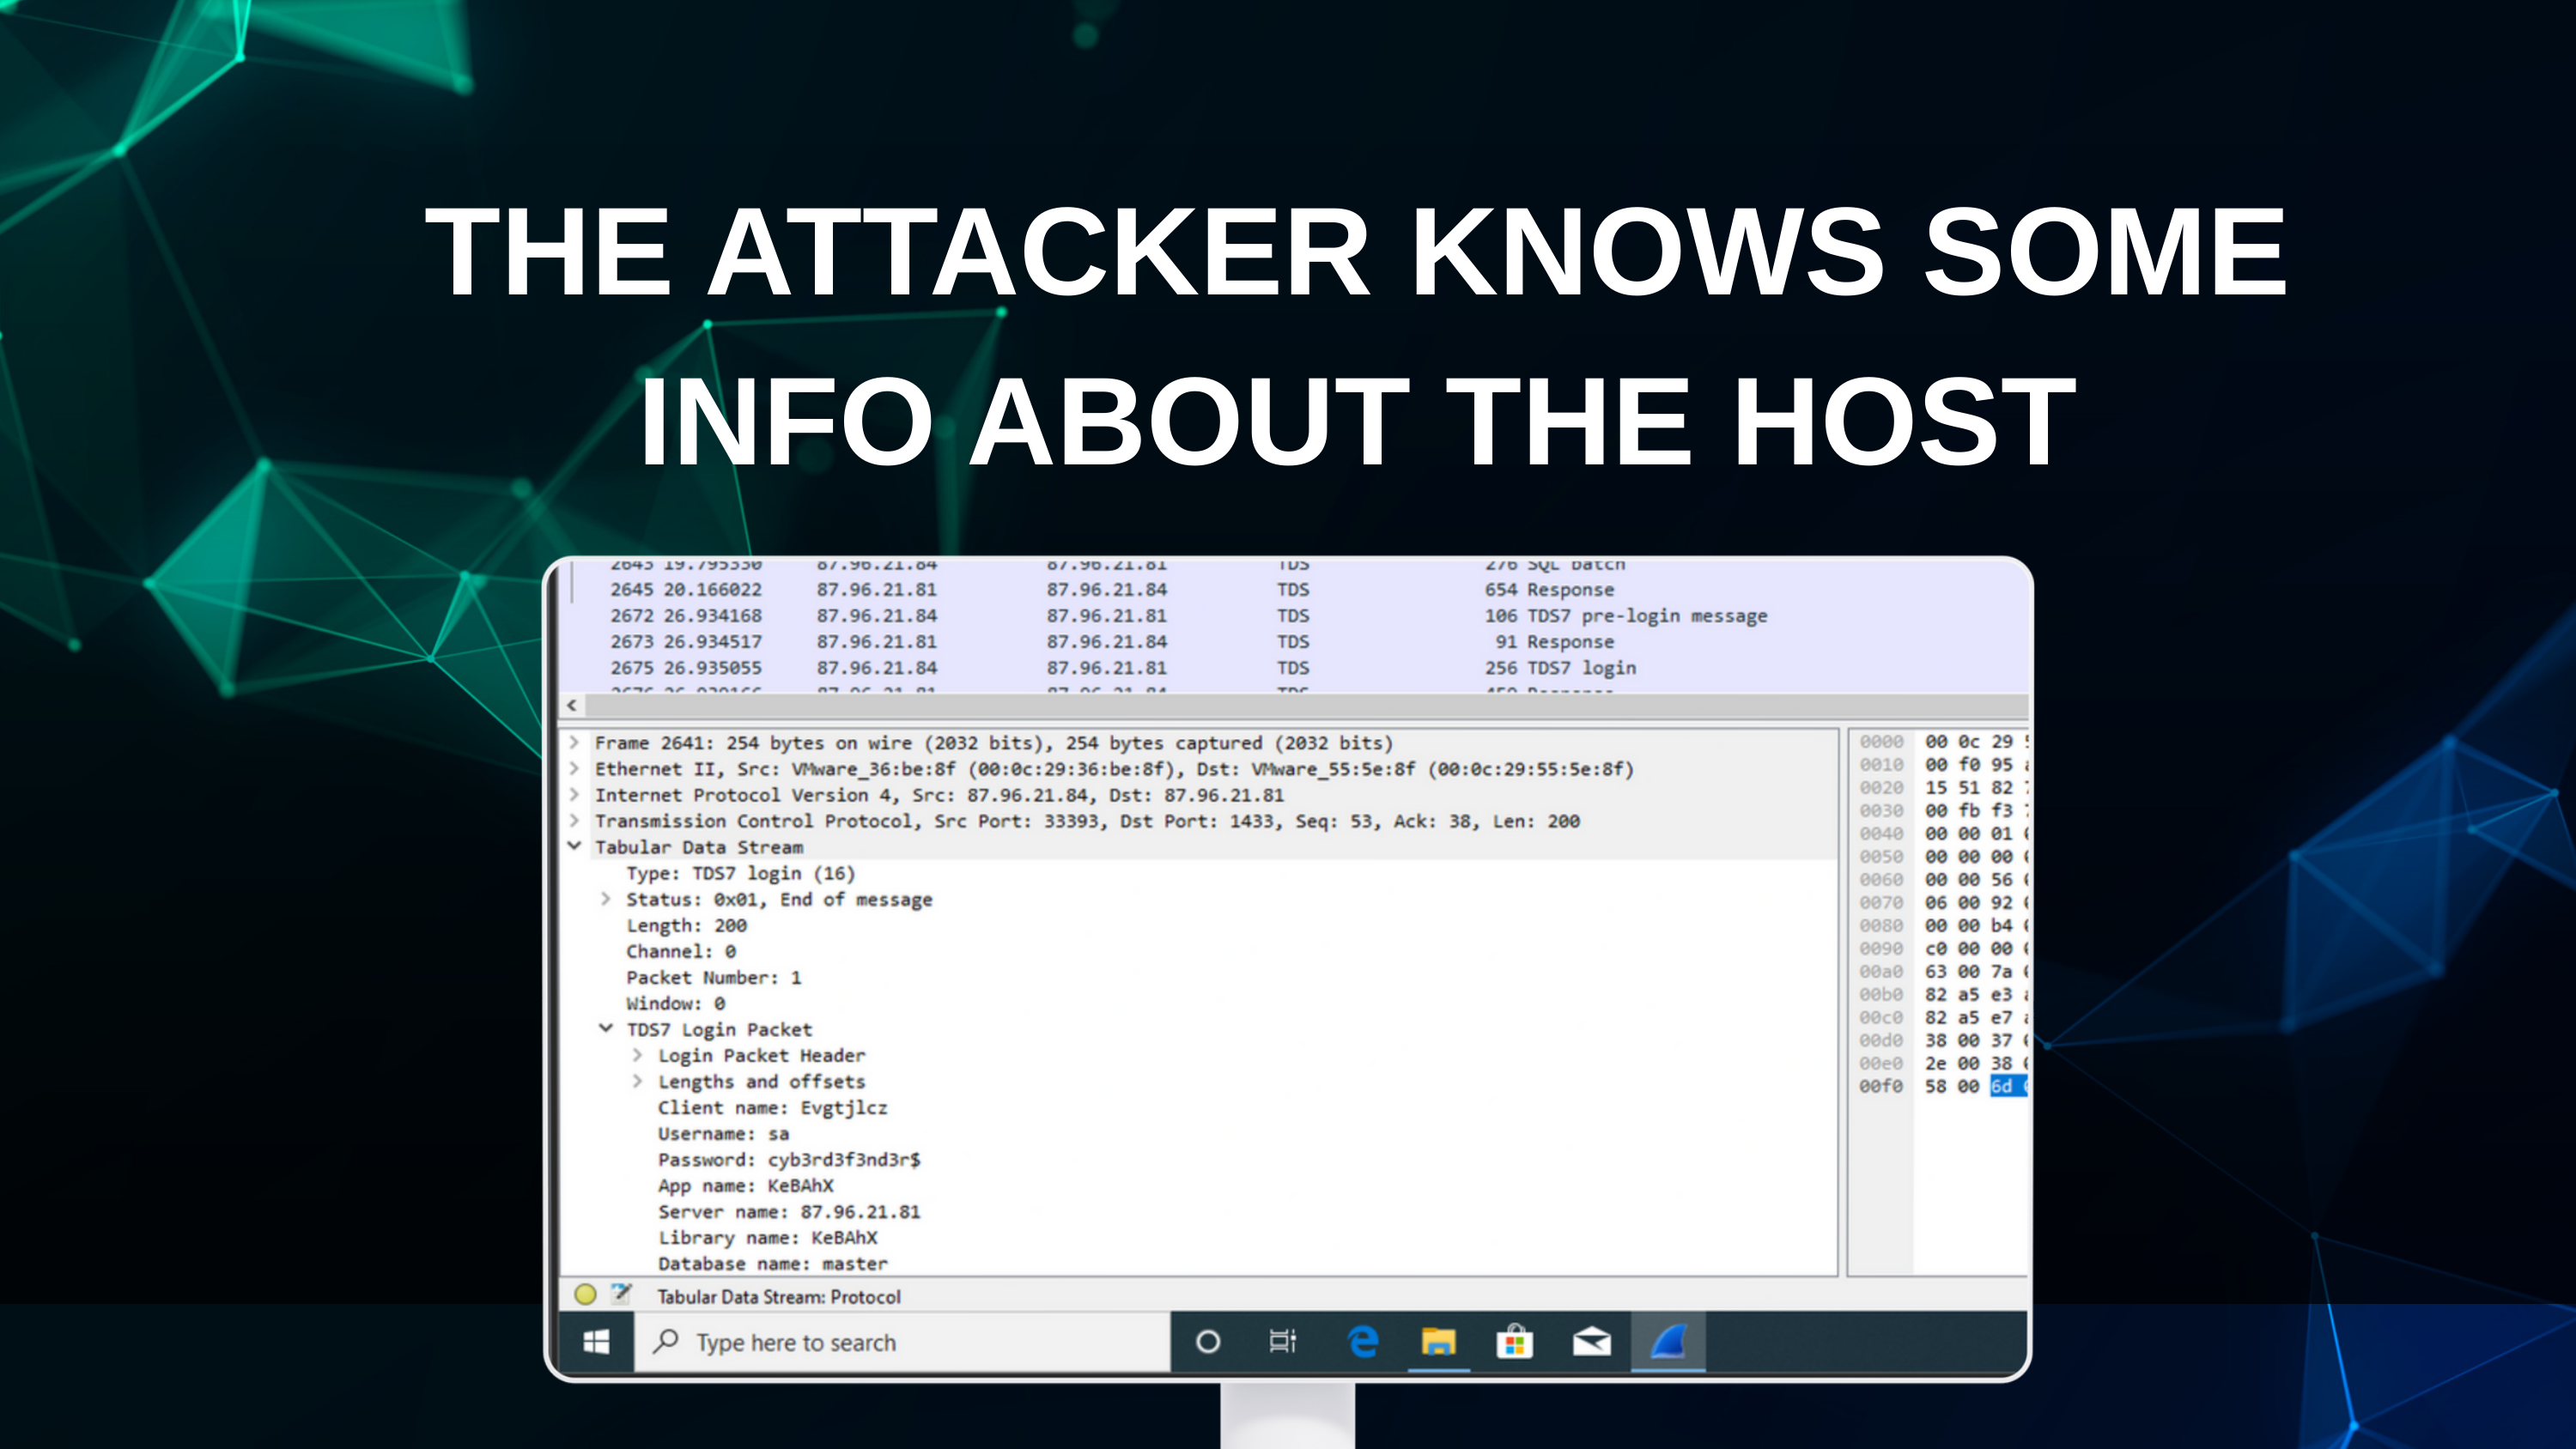

THE ATTACKER KNOWS SOME INFO ABOUT THE HOST